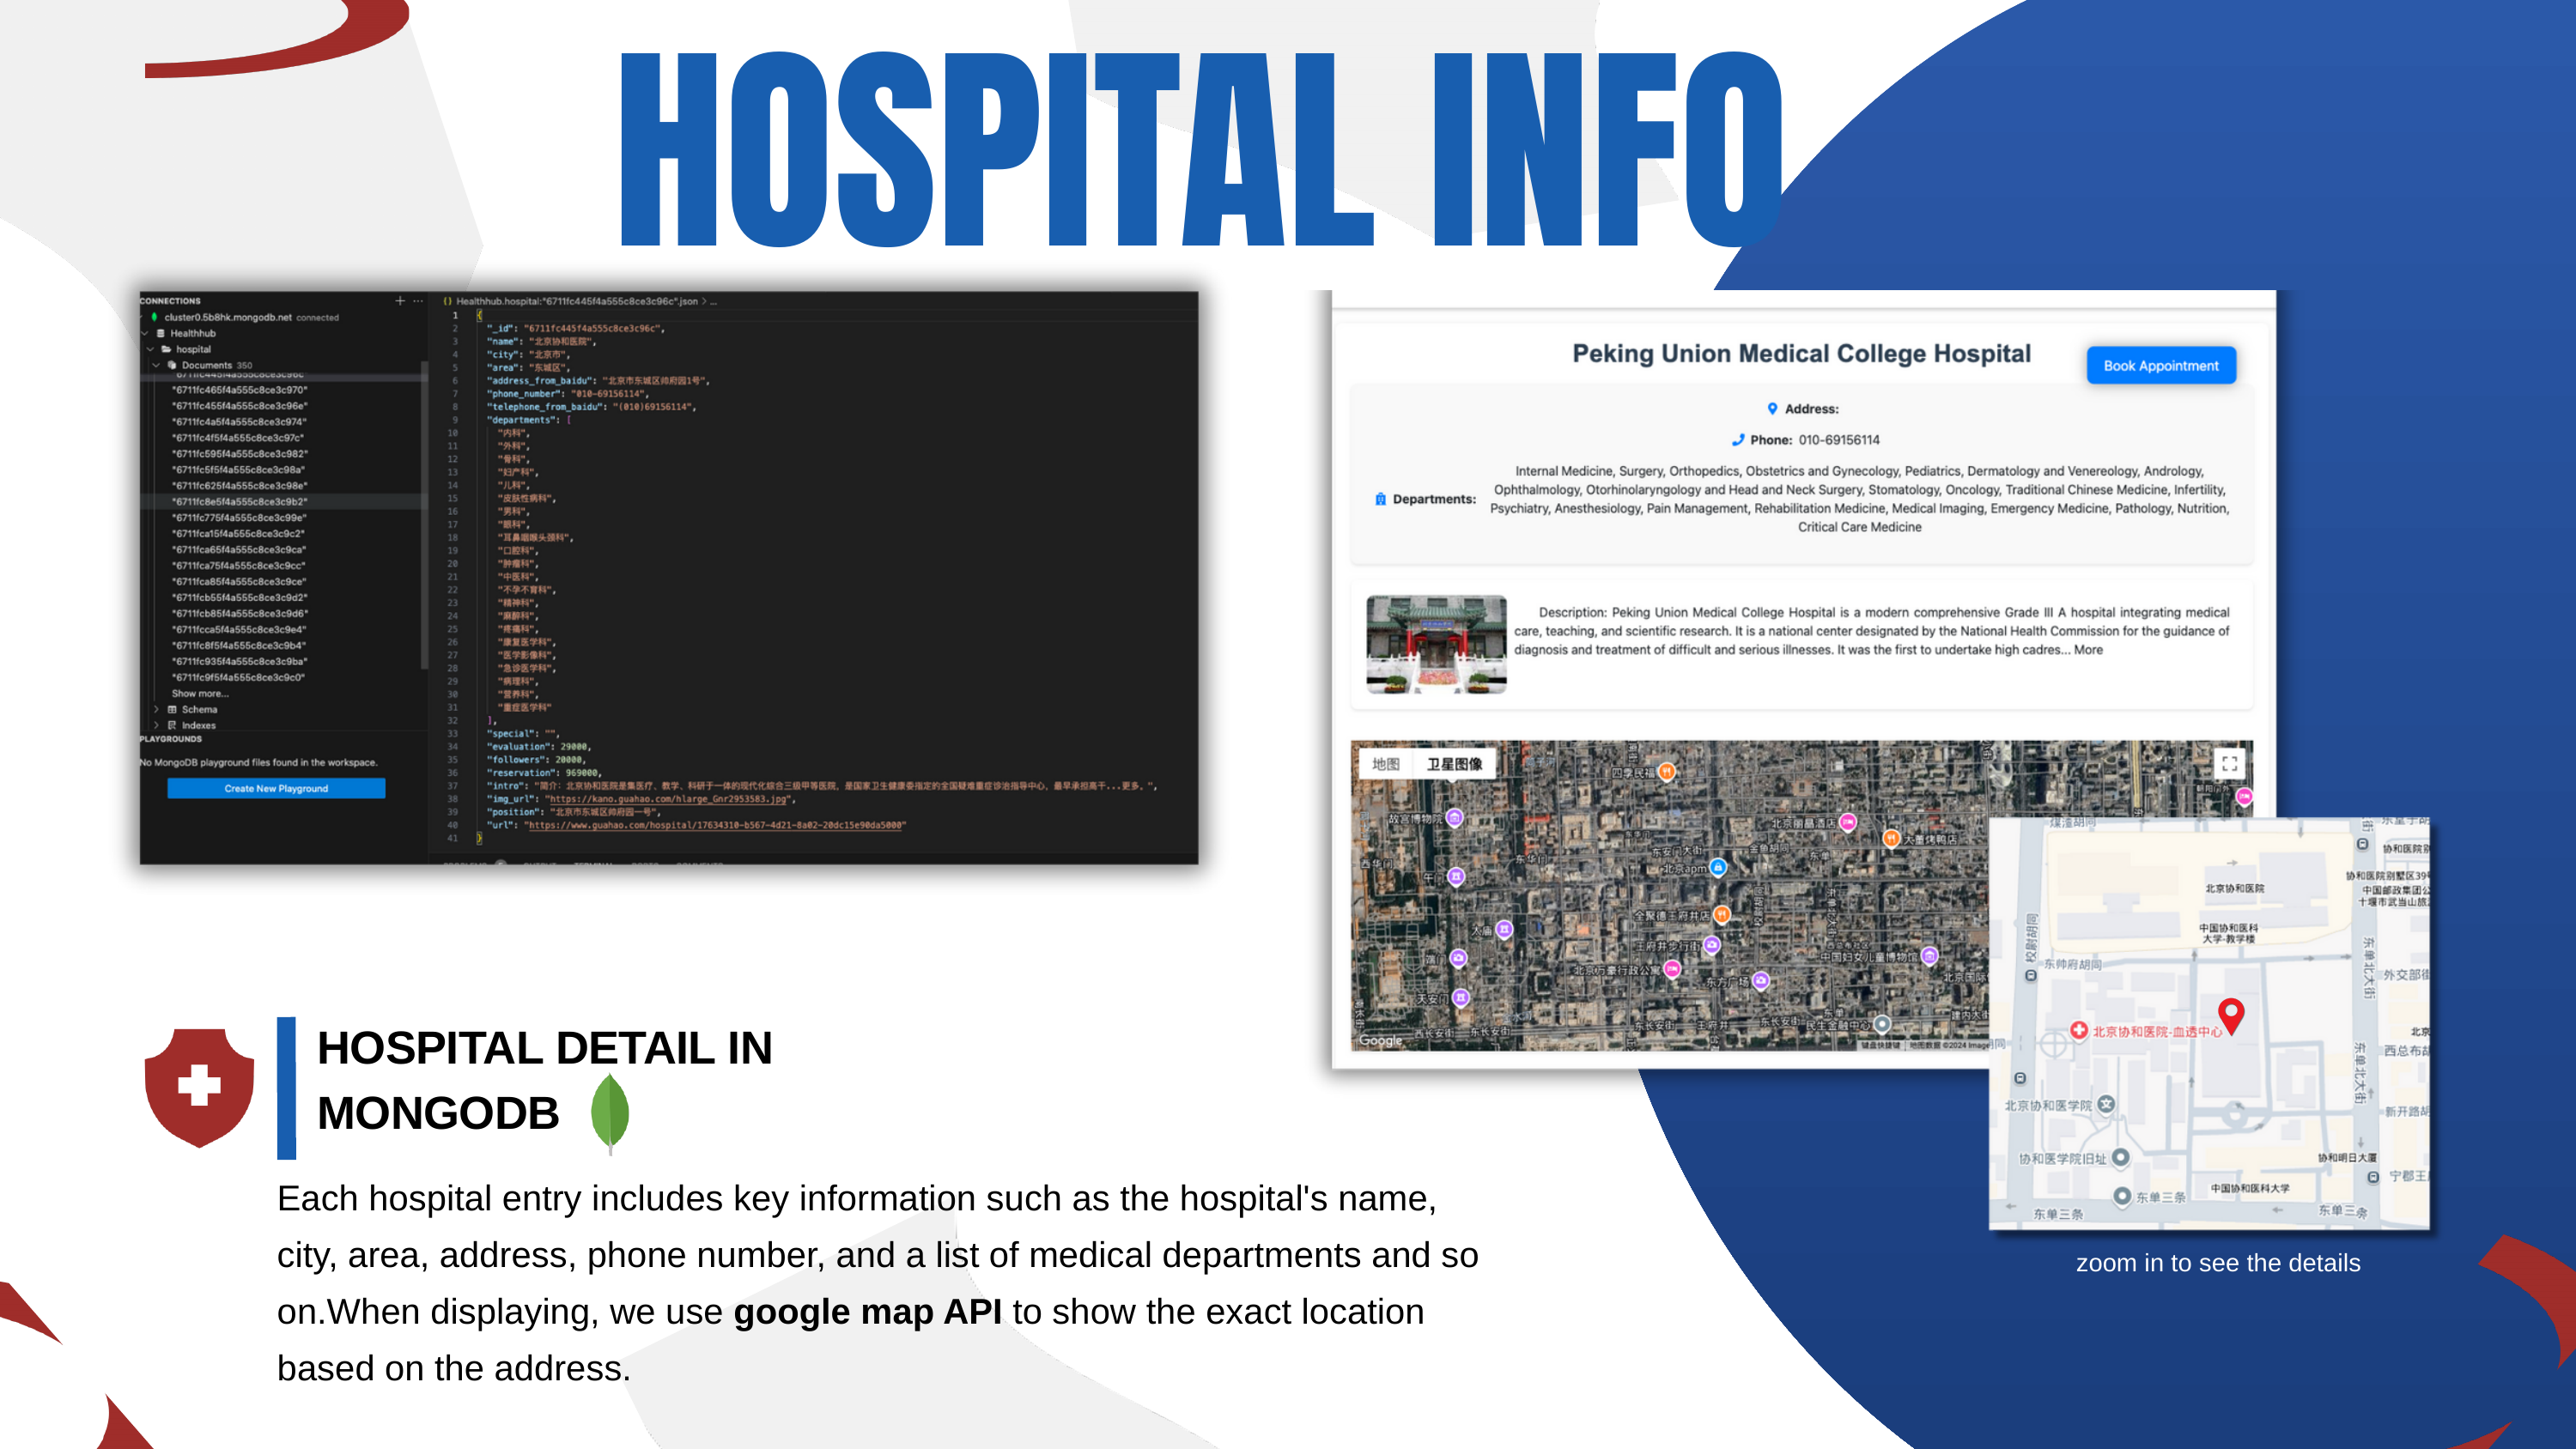

HOSPITAL INFO

HOSPITAL DETAIL IN
MONGODB

Each hospital entry includes key information such as the hospital's name, city, area, address, phone number, and a list of medical departments and so on.When displaying, we use google map API to show the exact location based on the address.

zoom in to see the details